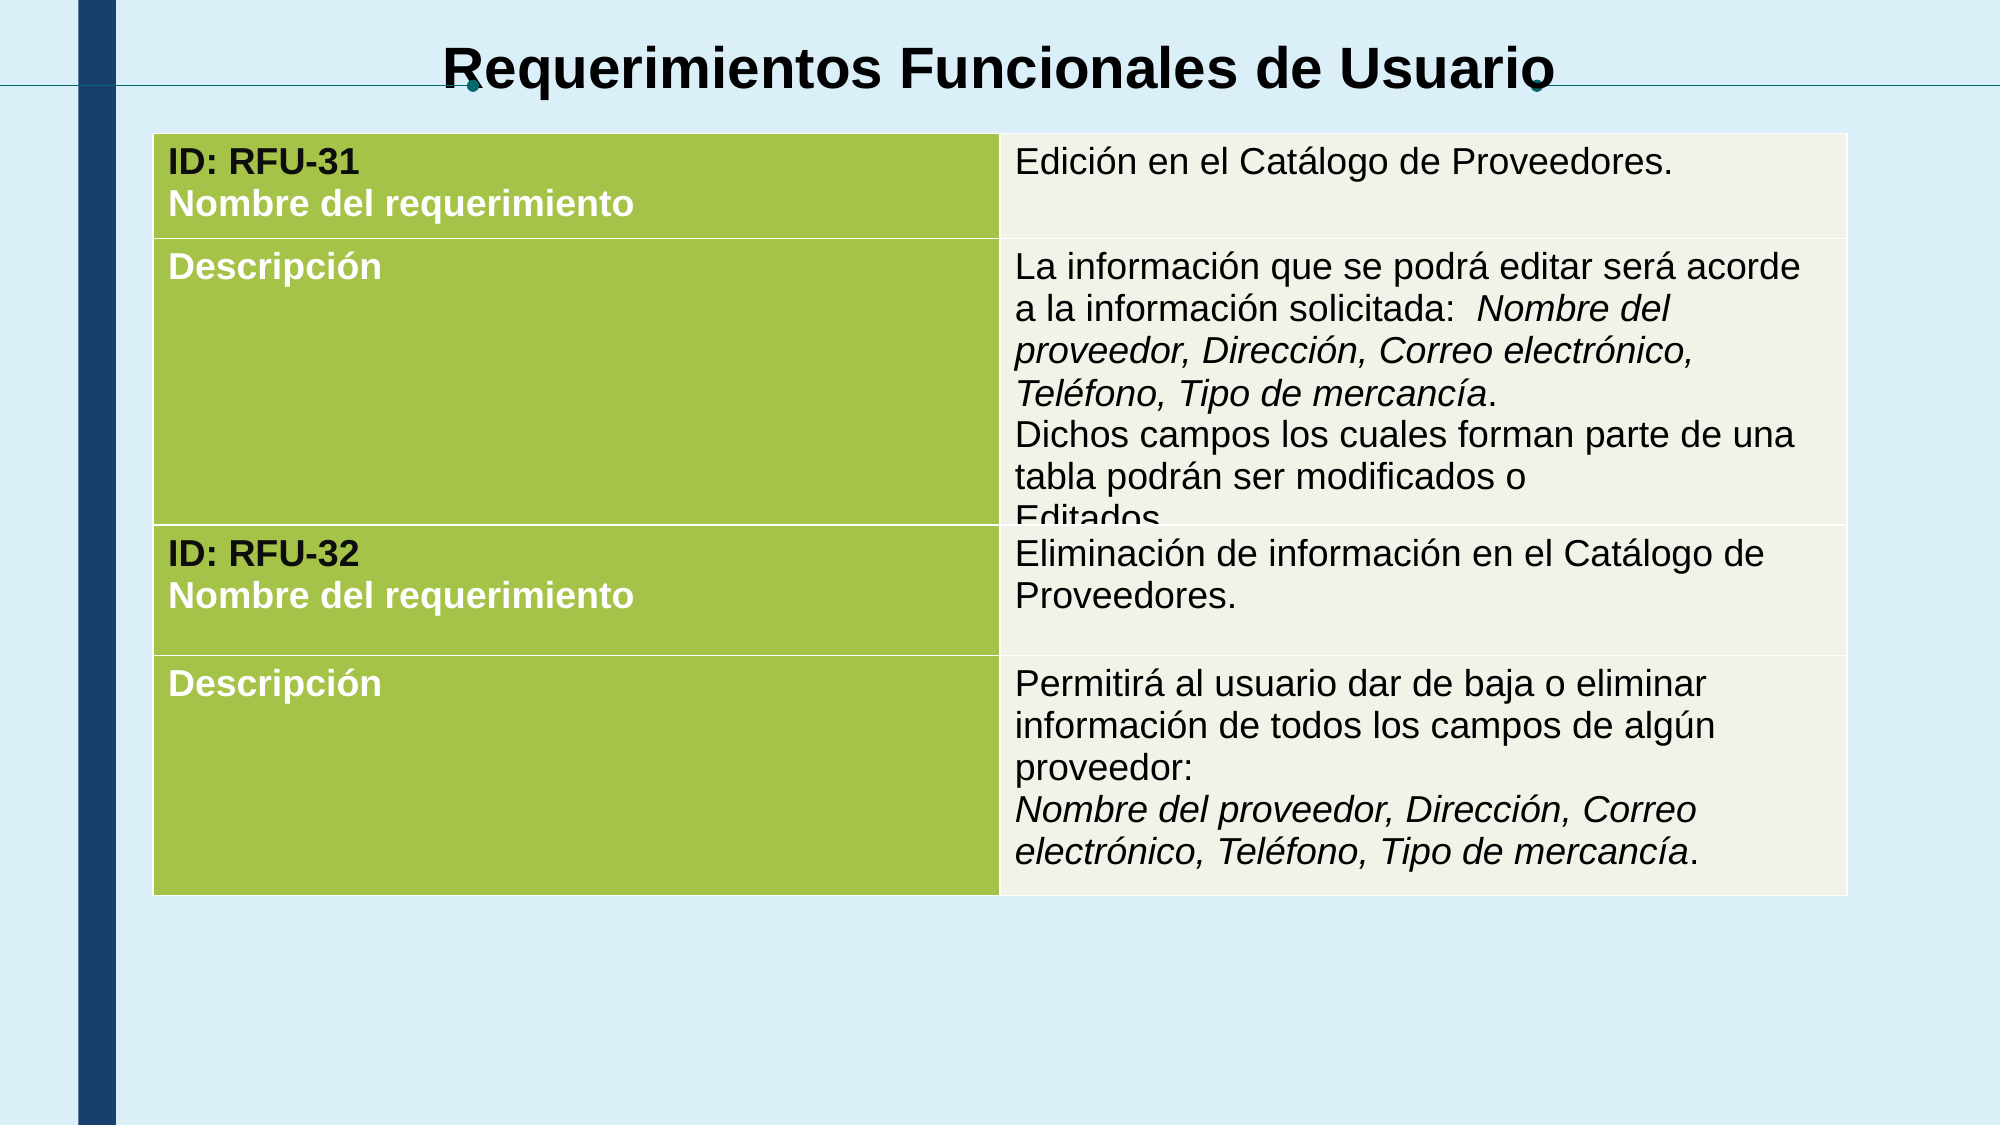

Requerimientos Funcionales de Usuario

| ID: RFU-31 Nombre del requerimiento | Edición en el Catálogo de Proveedores. |
| --- | --- |
| Descripción | La información que se podrá editar será acorde a la información solicitada: Nombre del proveedor, Dirección, Correo electrónico, Teléfono, Tipo de mercancía. Dichos campos los cuales forman parte de una tabla podrán ser modificados o Editados. |
| ID: RFU-32 Nombre del requerimiento | Eliminación de información en el Catálogo de Proveedores. |
| --- | --- |
| Descripción | Permitirá al usuario dar de baja o eliminar información de todos los campos de algún proveedor: Nombre del proveedor, Dirección, Correo electrónico, Teléfono, Tipo de mercancía. |